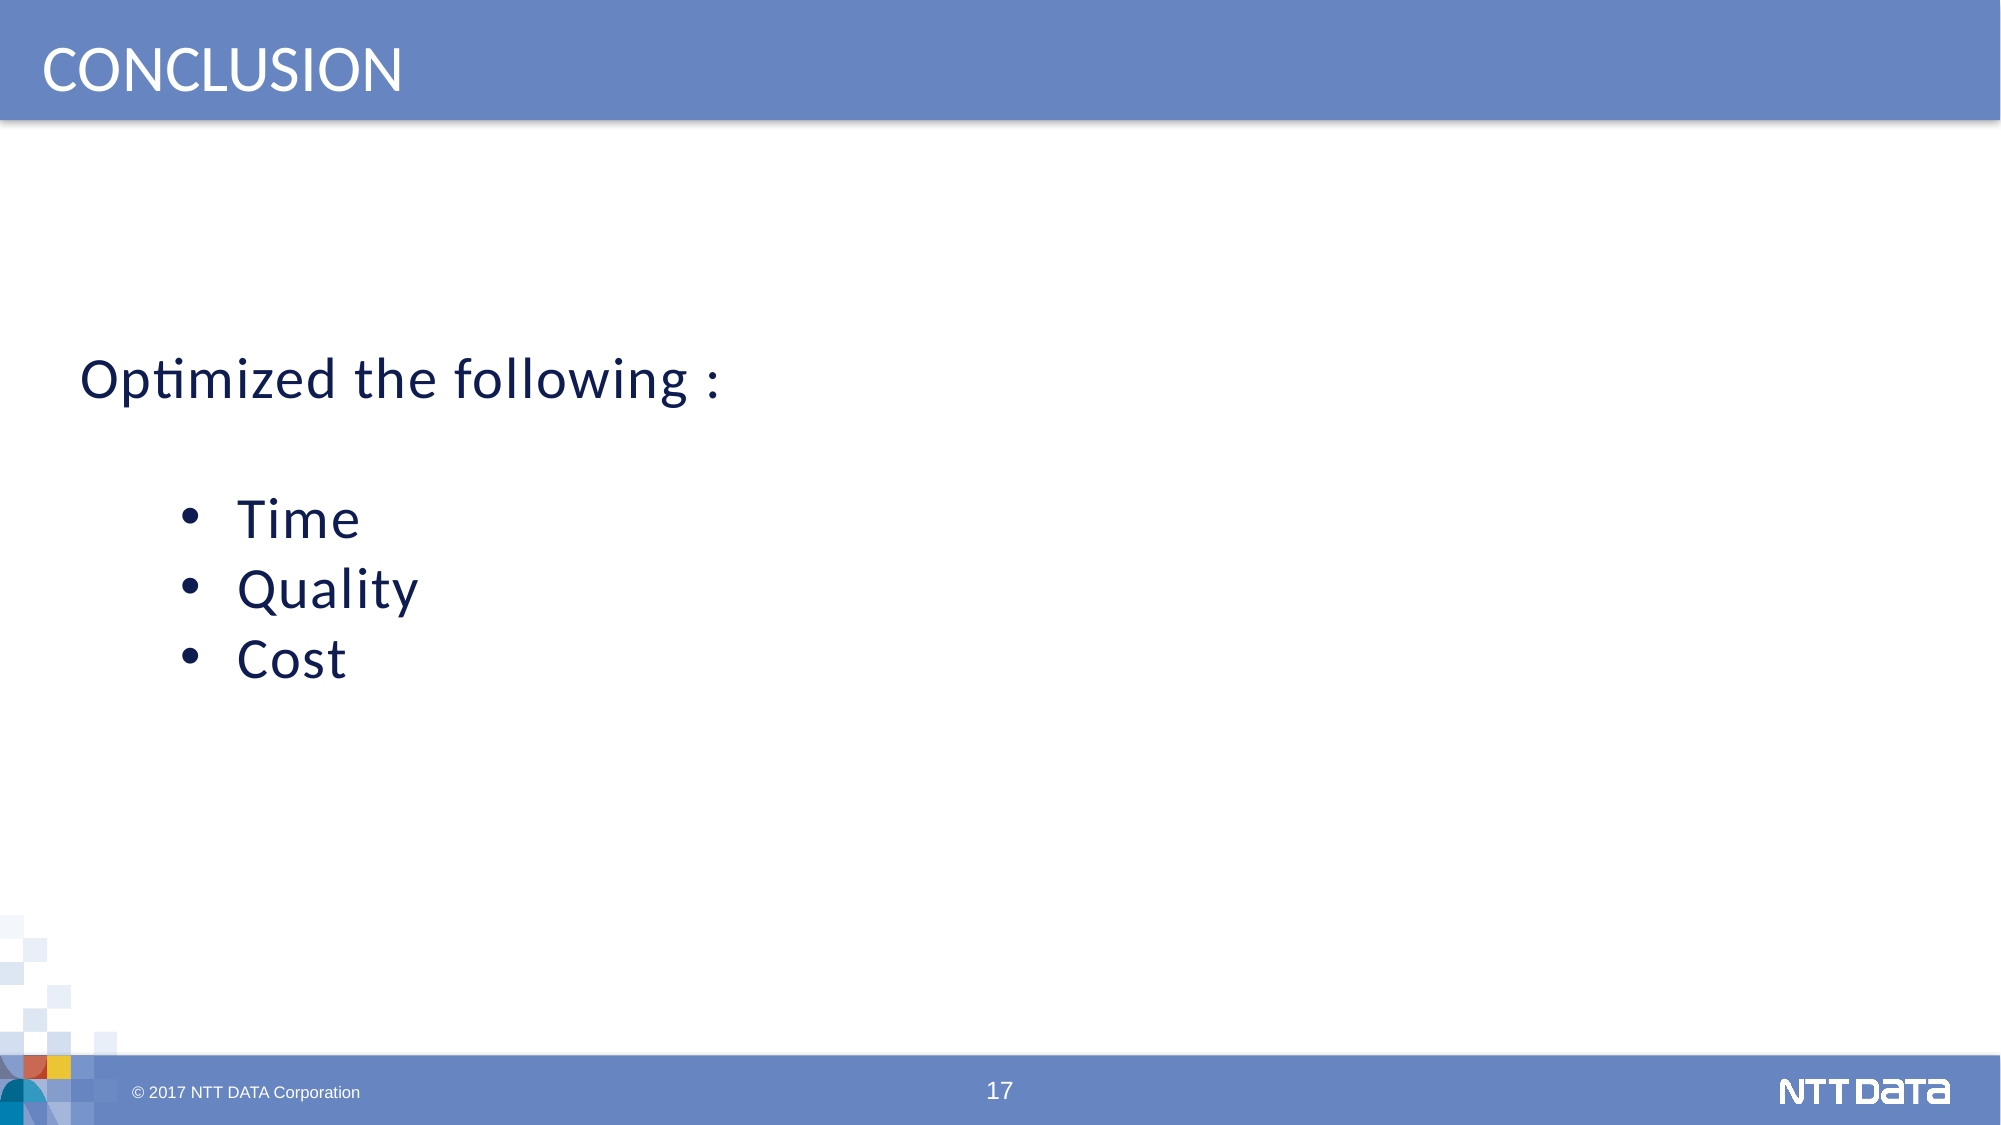

# CONCLUSION

Optimized the following :

Time
Quality
Cost